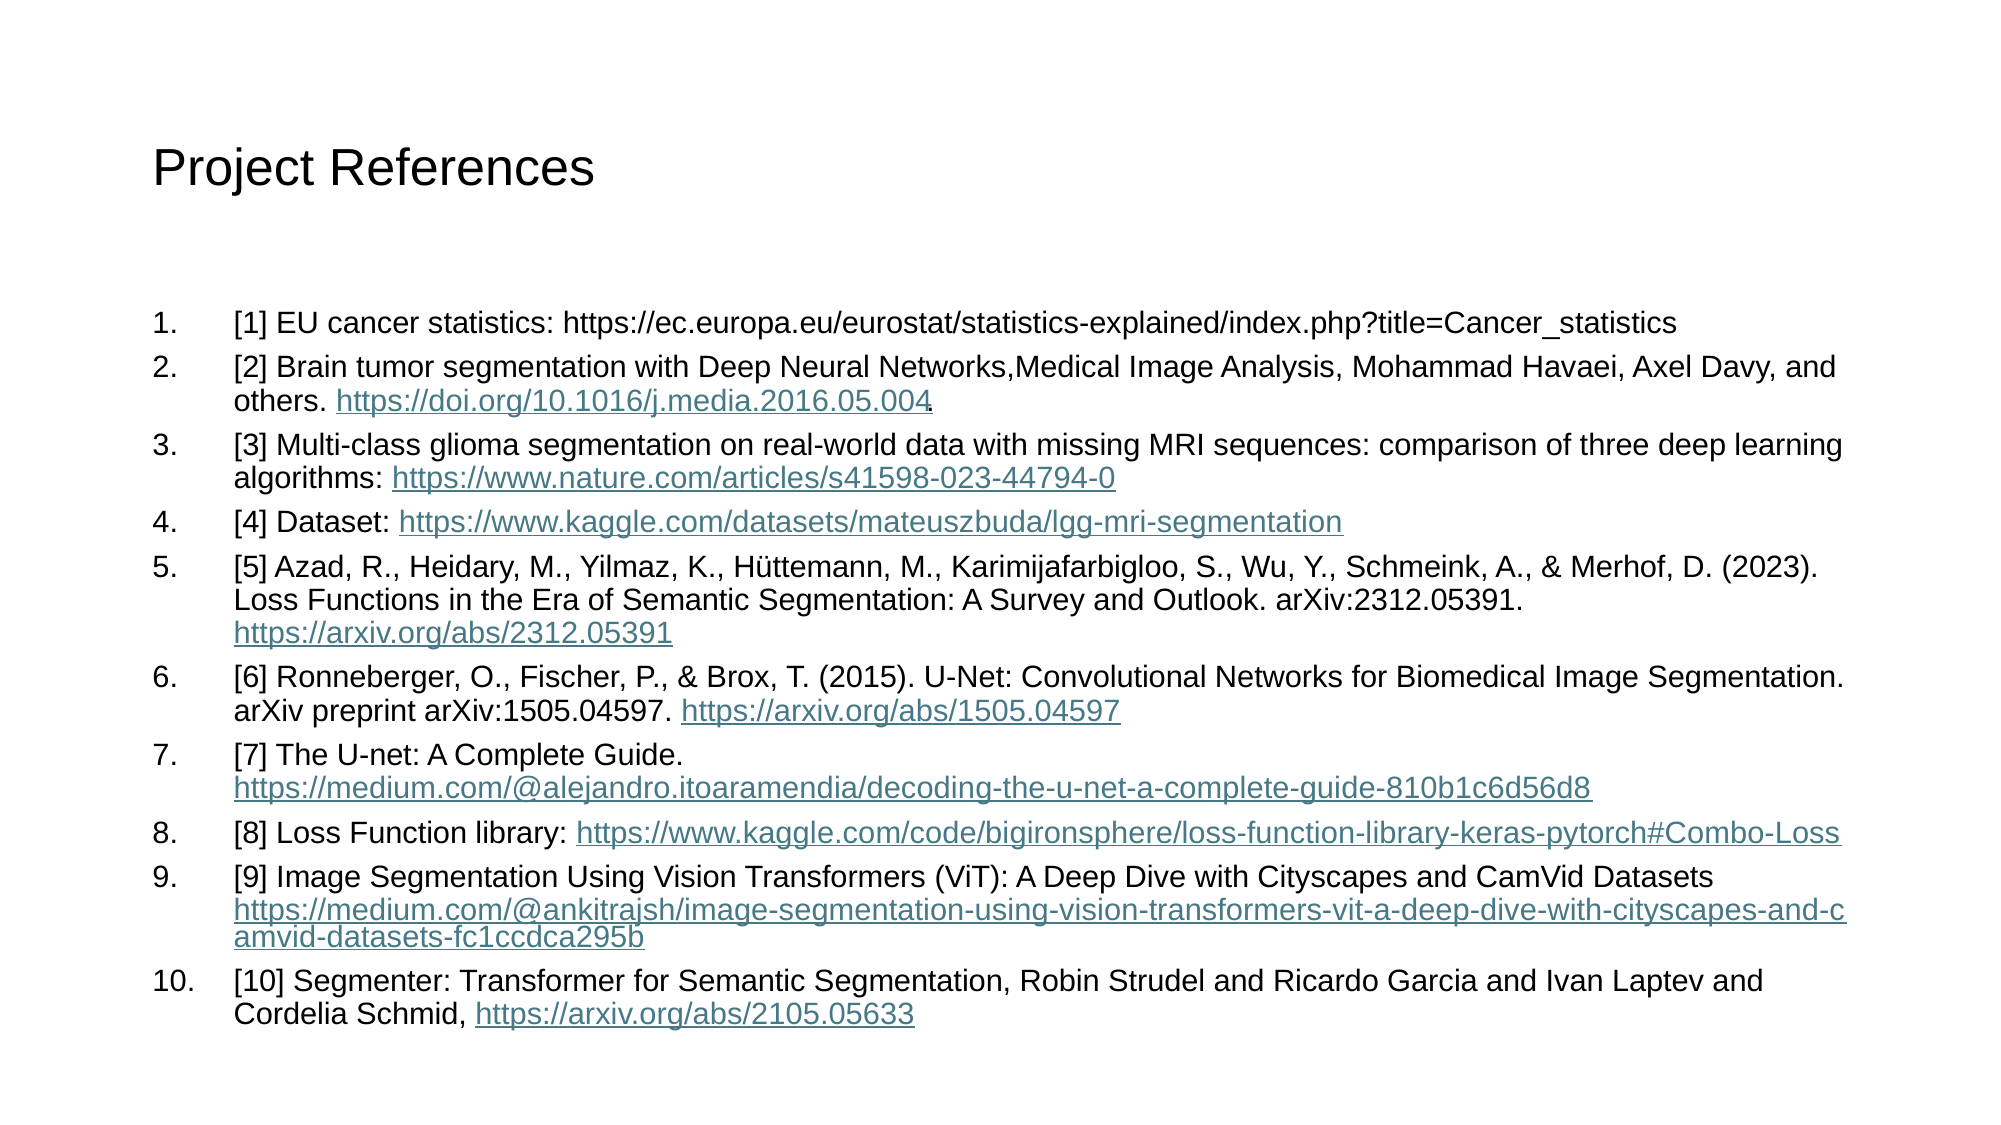

# Project References
[1] EU cancer statistics: https://ec.europa.eu/eurostat/statistics-explained/index.php?title=Cancer_statistics
[2] Brain tumor segmentation with Deep Neural Networks,Medical Image Analysis, Mohammad Havaei, Axel Davy, and others. https://doi.org/10.1016/j.media.2016.05.004.
[3] Multi-class glioma segmentation on real-world data with missing MRI sequences: comparison of three deep learning algorithms: https://www.nature.com/articles/s41598-023-44794-0
[4] Dataset: https://www.kaggle.com/datasets/mateuszbuda/lgg-mri-segmentation
[5] Azad, R., Heidary, M., Yilmaz, K., Hüttemann, M., Karimijafarbigloo, S., Wu, Y., Schmeink, A., & Merhof, D. (2023). Loss Functions in the Era of Semantic Segmentation: A Survey and Outlook. arXiv:2312.05391. https://arxiv.org/abs/2312.05391
[6] Ronneberger, O., Fischer, P., & Brox, T. (2015). U-Net: Convolutional Networks for Biomedical Image Segmentation. arXiv preprint arXiv:1505.04597. https://arxiv.org/abs/1505.04597
[7] The U-net: A Complete Guide. https://medium.com/@alejandro.itoaramendia/decoding-the-u-net-a-complete-guide-810b1c6d56d8
[8] Loss Function library: https://www.kaggle.com/code/bigironsphere/loss-function-library-keras-pytorch#Combo-Loss
[9] Image Segmentation Using Vision Transformers (ViT): A Deep Dive with Cityscapes and CamVid Datasets https://medium.com/@ankitrajsh/image-segmentation-using-vision-transformers-vit-a-deep-dive-with-cityscapes-and-camvid-datasets-fc1ccdca295b
[10] Segmenter: Transformer for Semantic Segmentation, Robin Strudel and Ricardo Garcia and Ivan Laptev and Cordelia Schmid, https://arxiv.org/abs/2105.05633